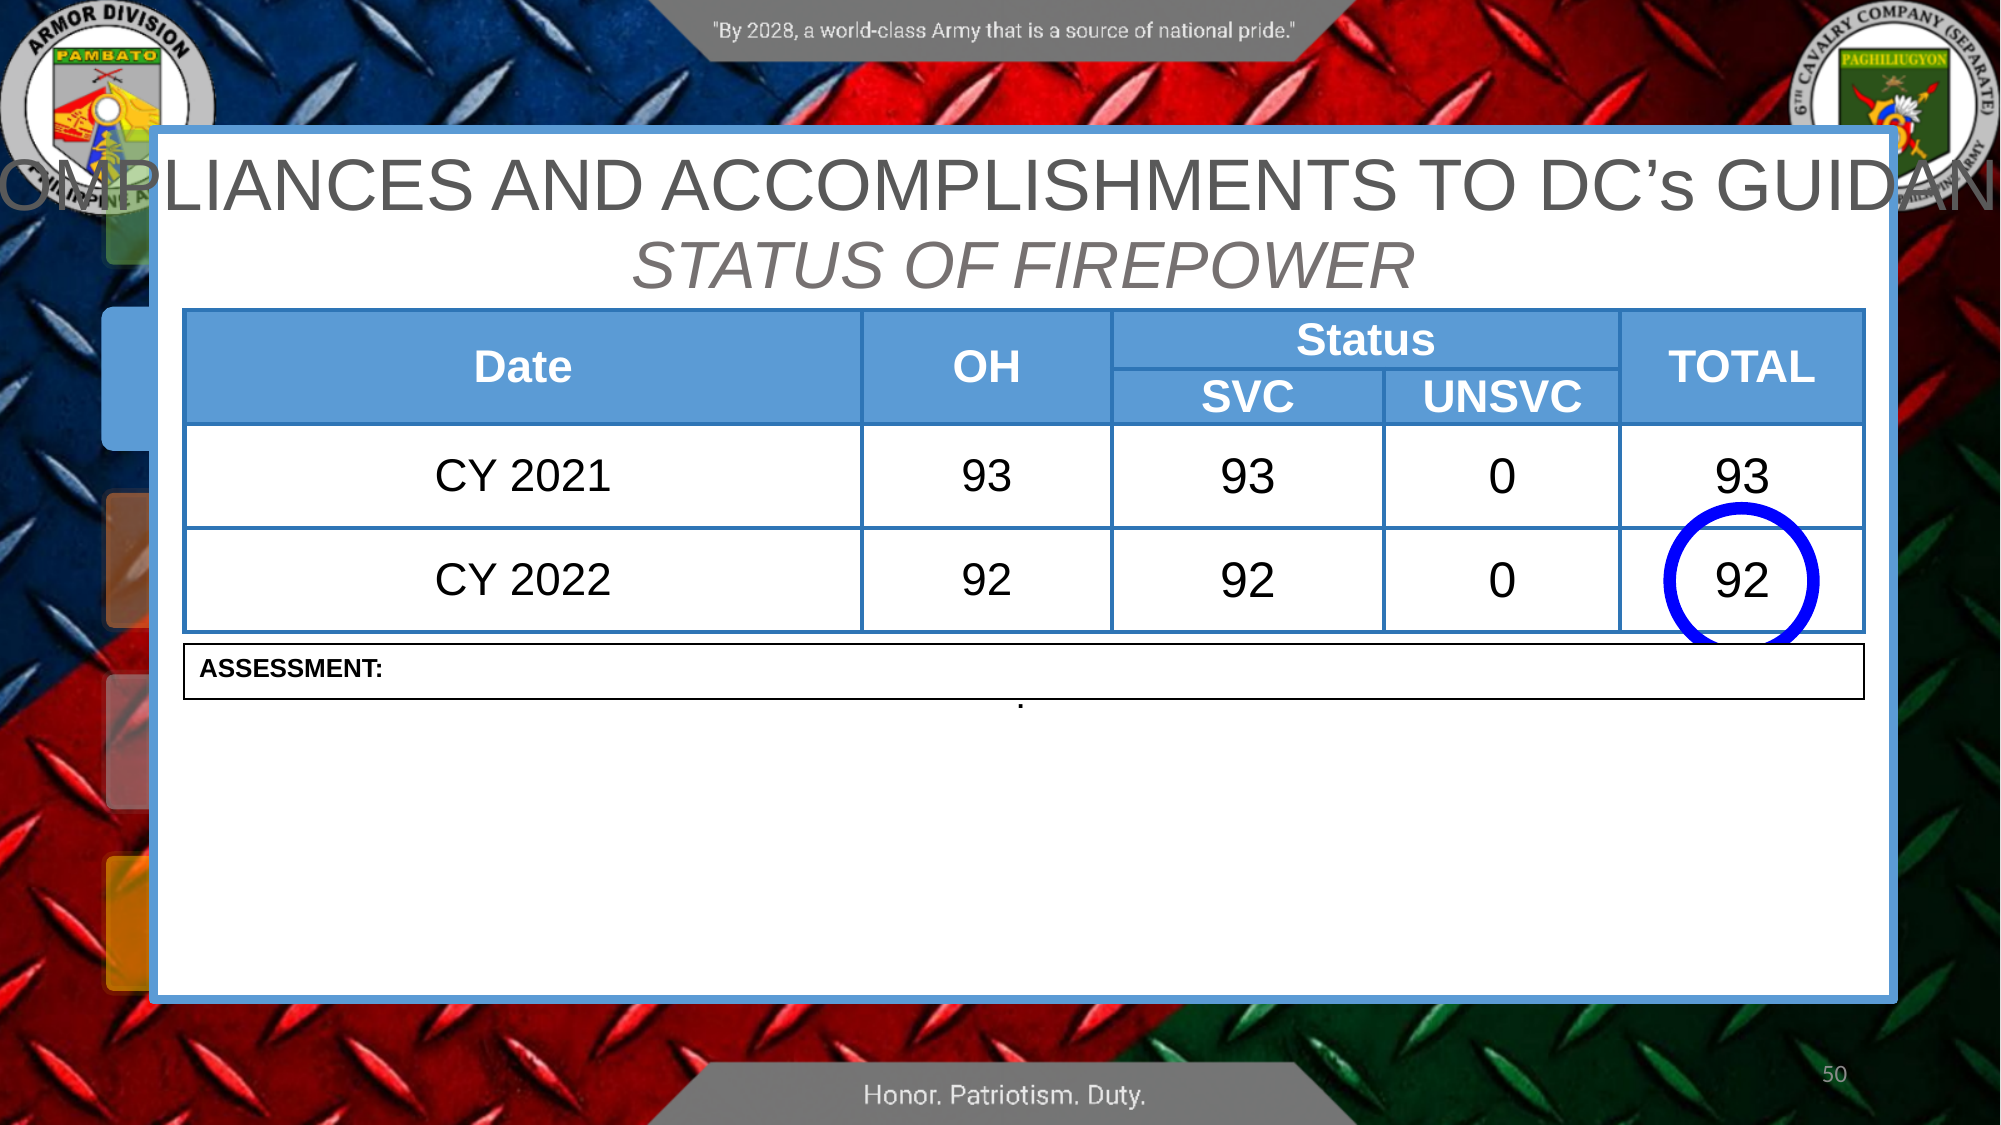

COMPLIANCES AND ACCOMPLISHMENTS TO DC’s GUIDANCE

STATUS OF FIREPOWER
| Date | OH | Status |  | TOTAL |
| --- | --- | --- | --- | --- |
|  |  | SVC | UNSVC |  |
| CY 2021 | 93 | 93 | 0 | 93 |
| CY 2022 | 92 | 92 | 0 | 92 |

ASSESSMENT:
.

50